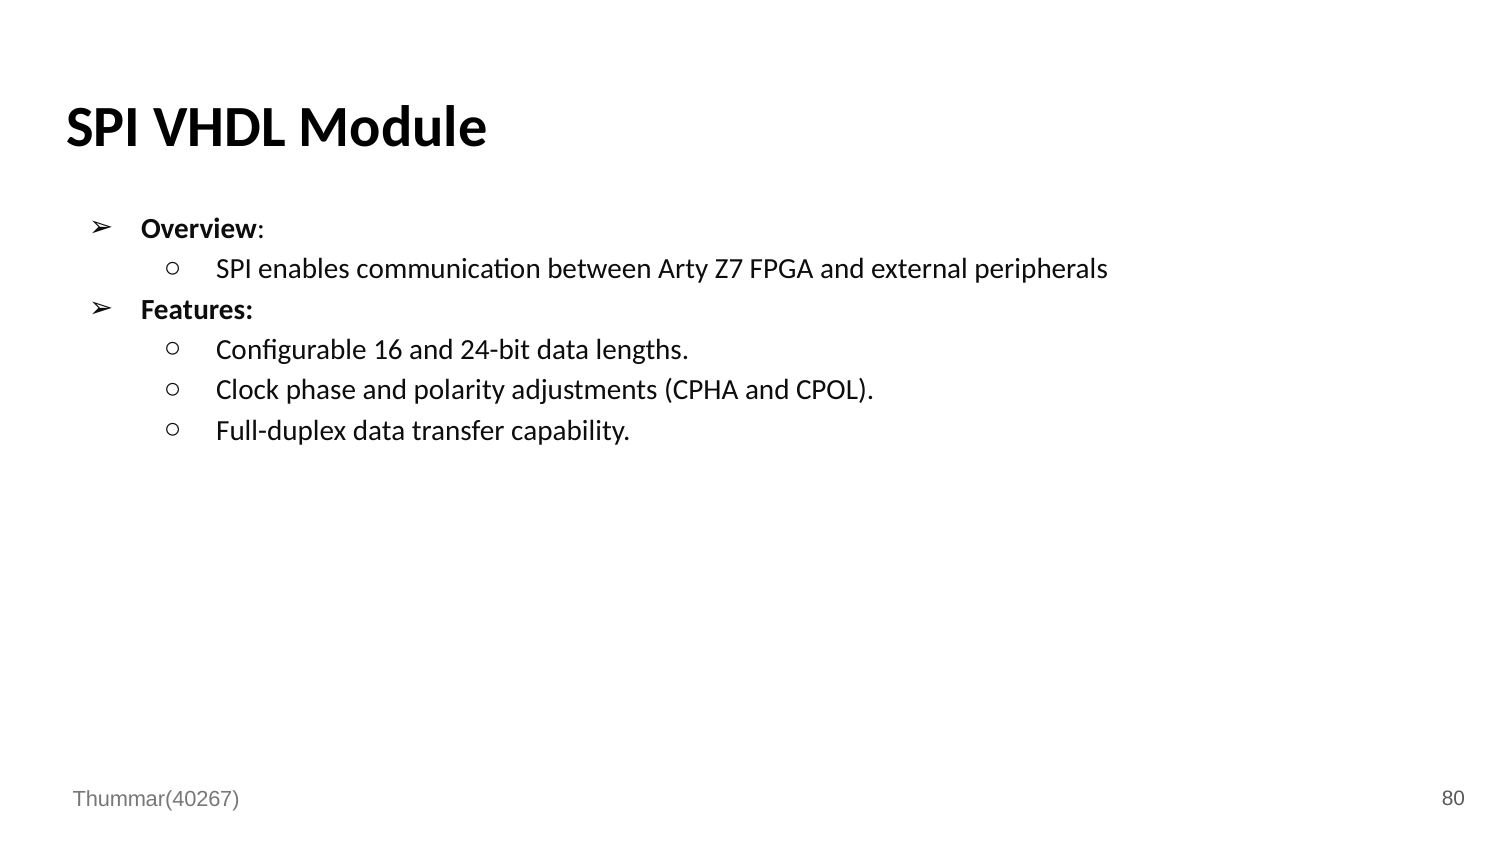

# SPI VHDL Module

Overview:
SPI enables communication between Arty Z7 FPGA and external peripherals
Features:
Configurable 16 and 24-bit data lengths.
Clock phase and polarity adjustments (CPHA and CPOL).
Full-duplex data transfer capability.

80
Thummar(40267)